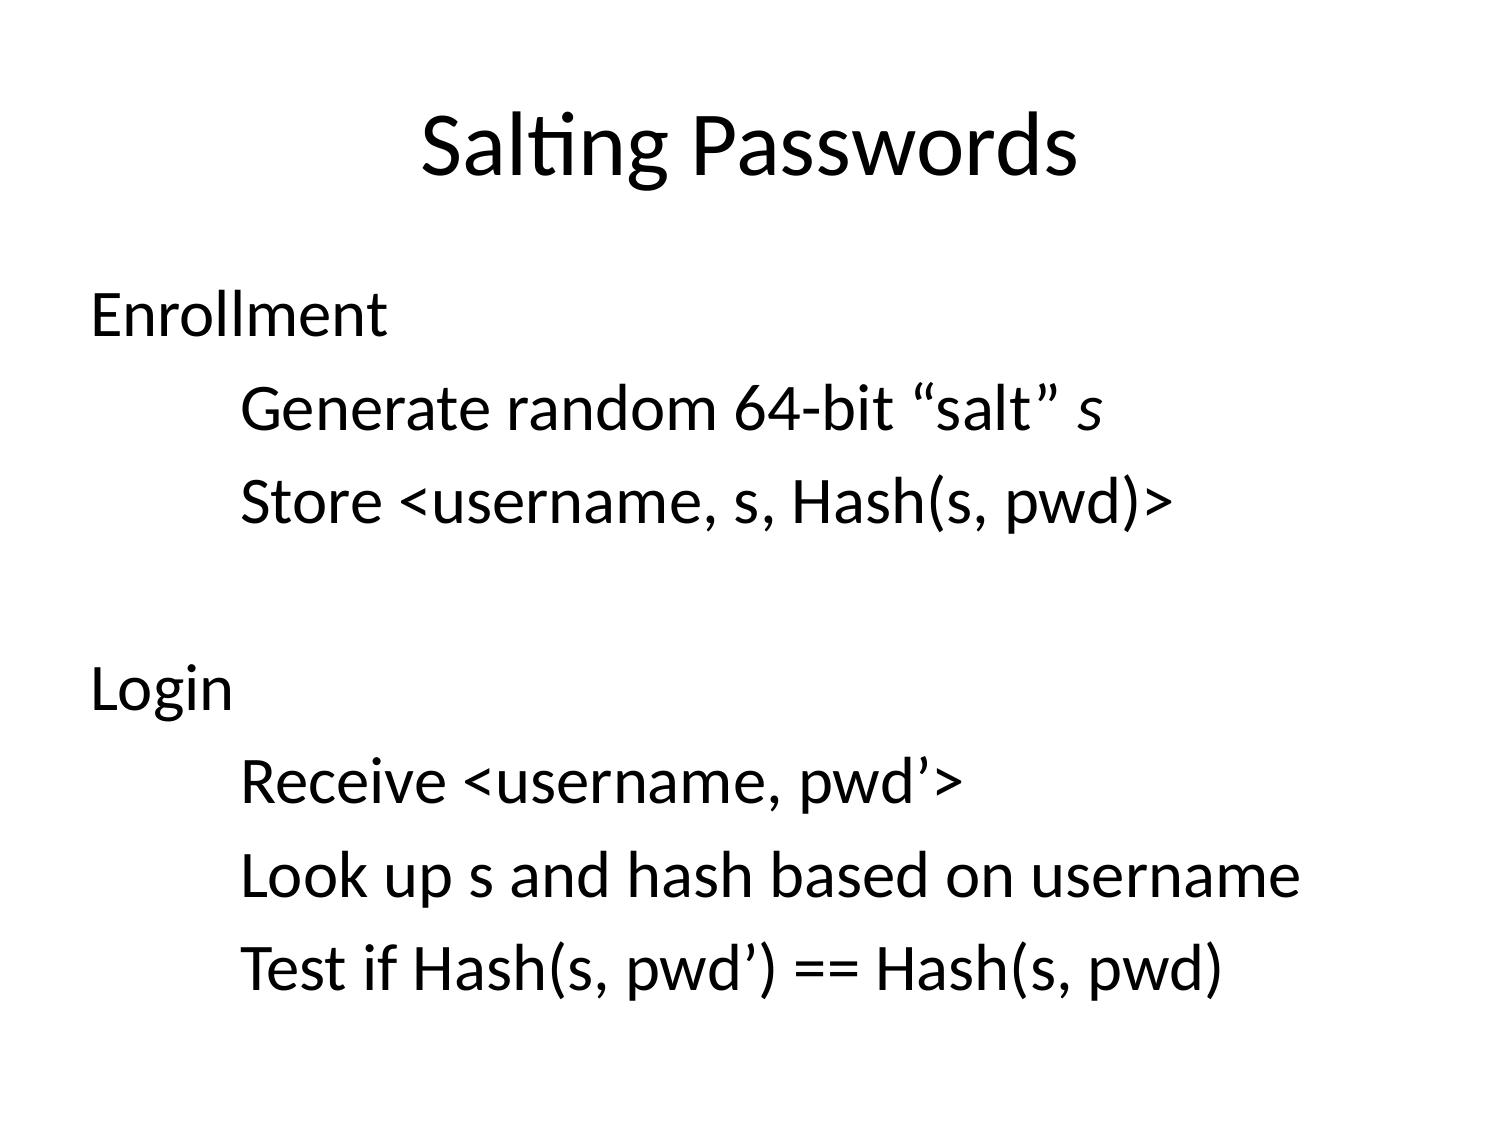

# Salting Passwords
Enrollment
	Generate random 64-bit “salt” s
	Store <username, s, Hash(s, pwd)>

Login
	Receive <username, pwd’>
	Look up s and hash based on username
	Test if Hash(s, pwd’) == Hash(s, pwd)